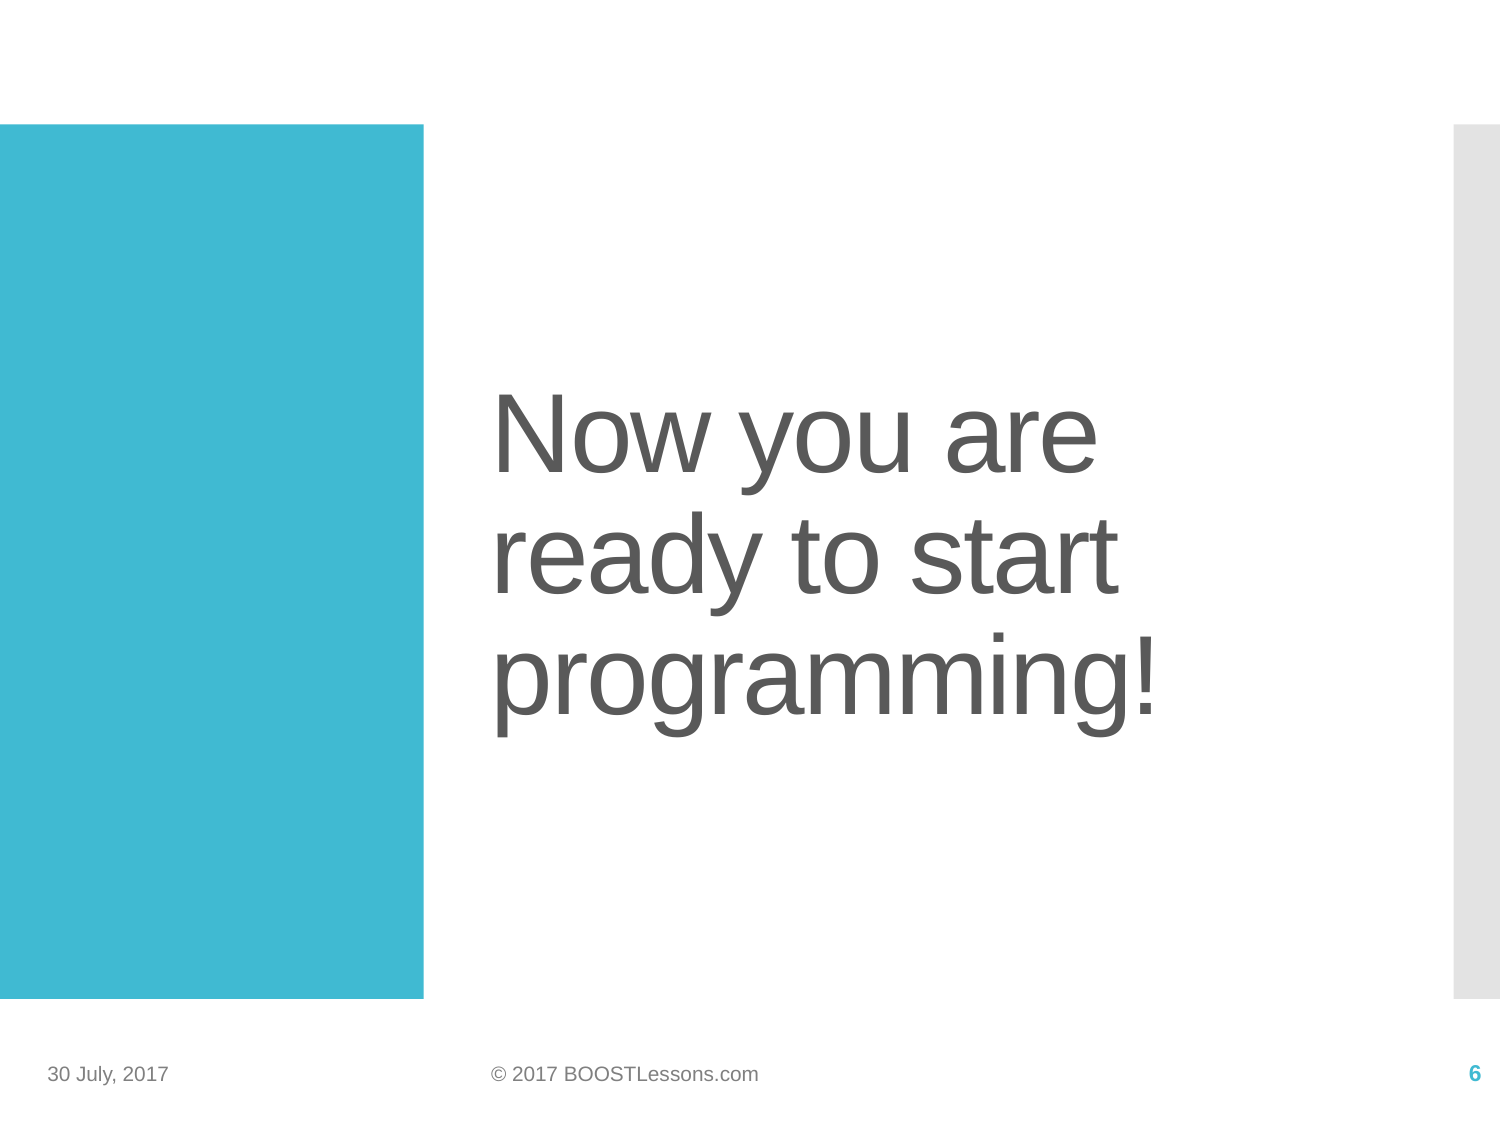

# Now you are ready to start programming!

30 July, 2017
© 2017 BOOSTLessons.com
6